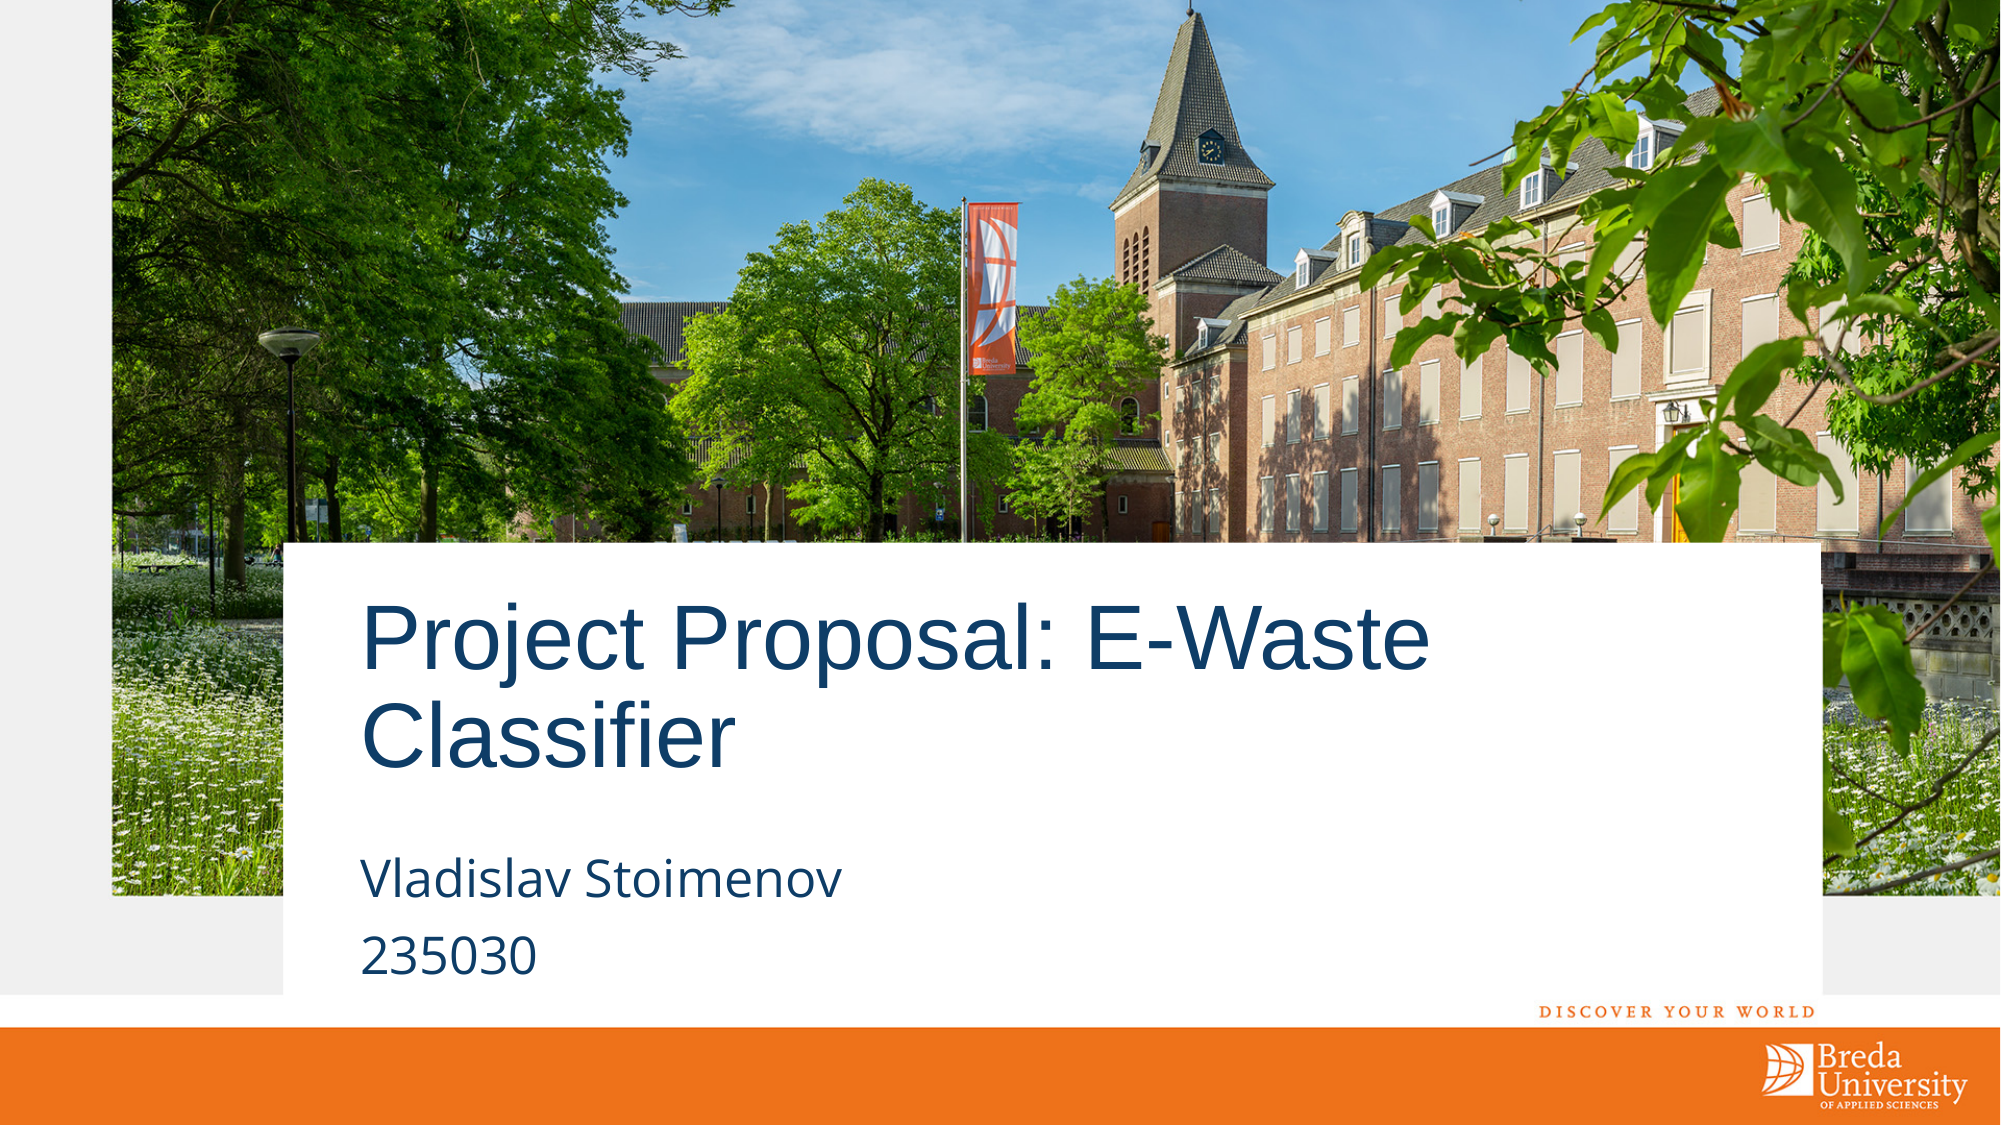

# Project Proposal: E-Waste Classifier
Vladislav Stoimenov
235030